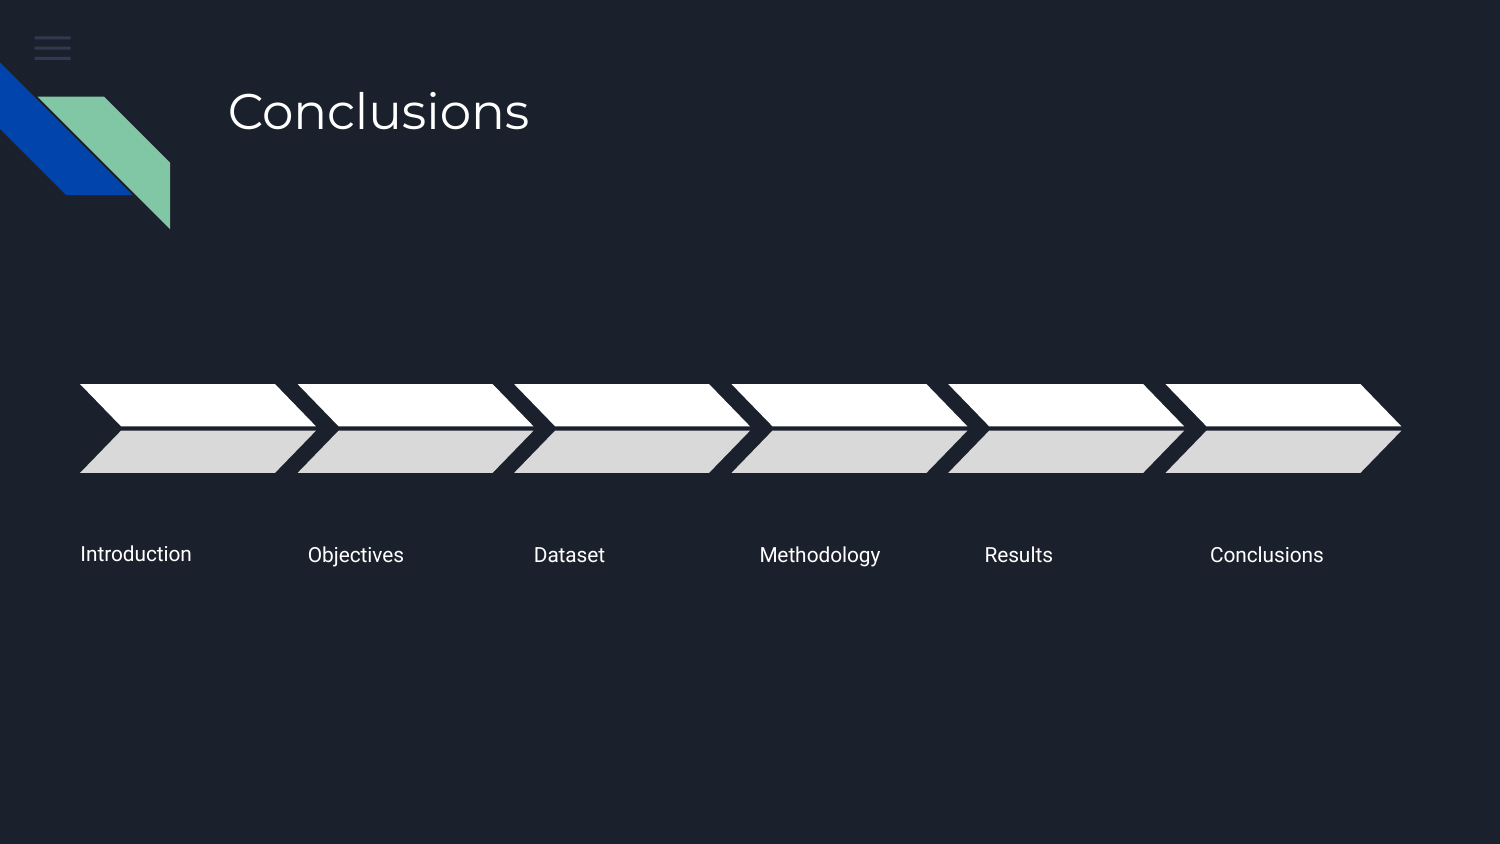

# Conclusions

Introduction
Objectives
Dataset
Methodology
Results
Conclusions